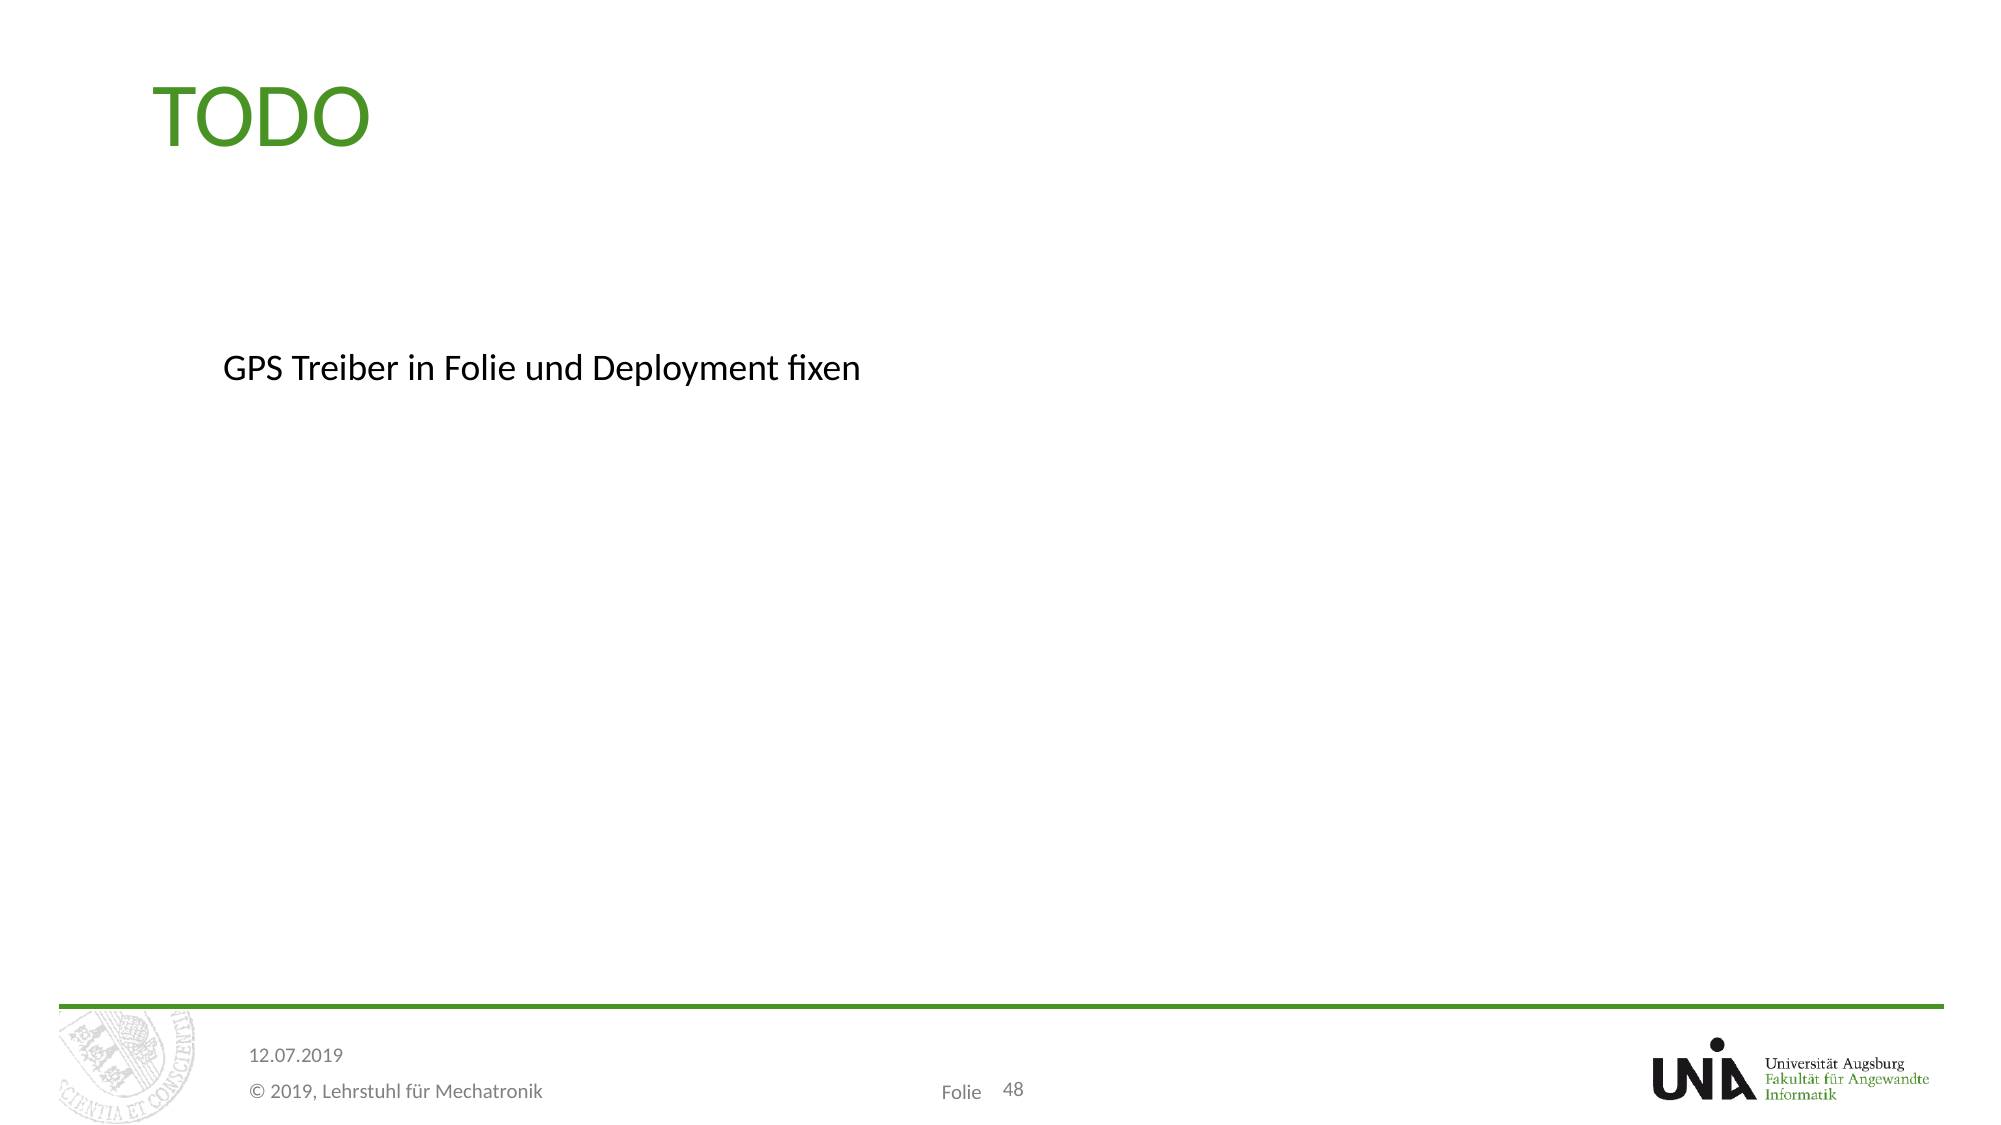

# TODO
GPS Treiber in Folie und Deployment fixen
48